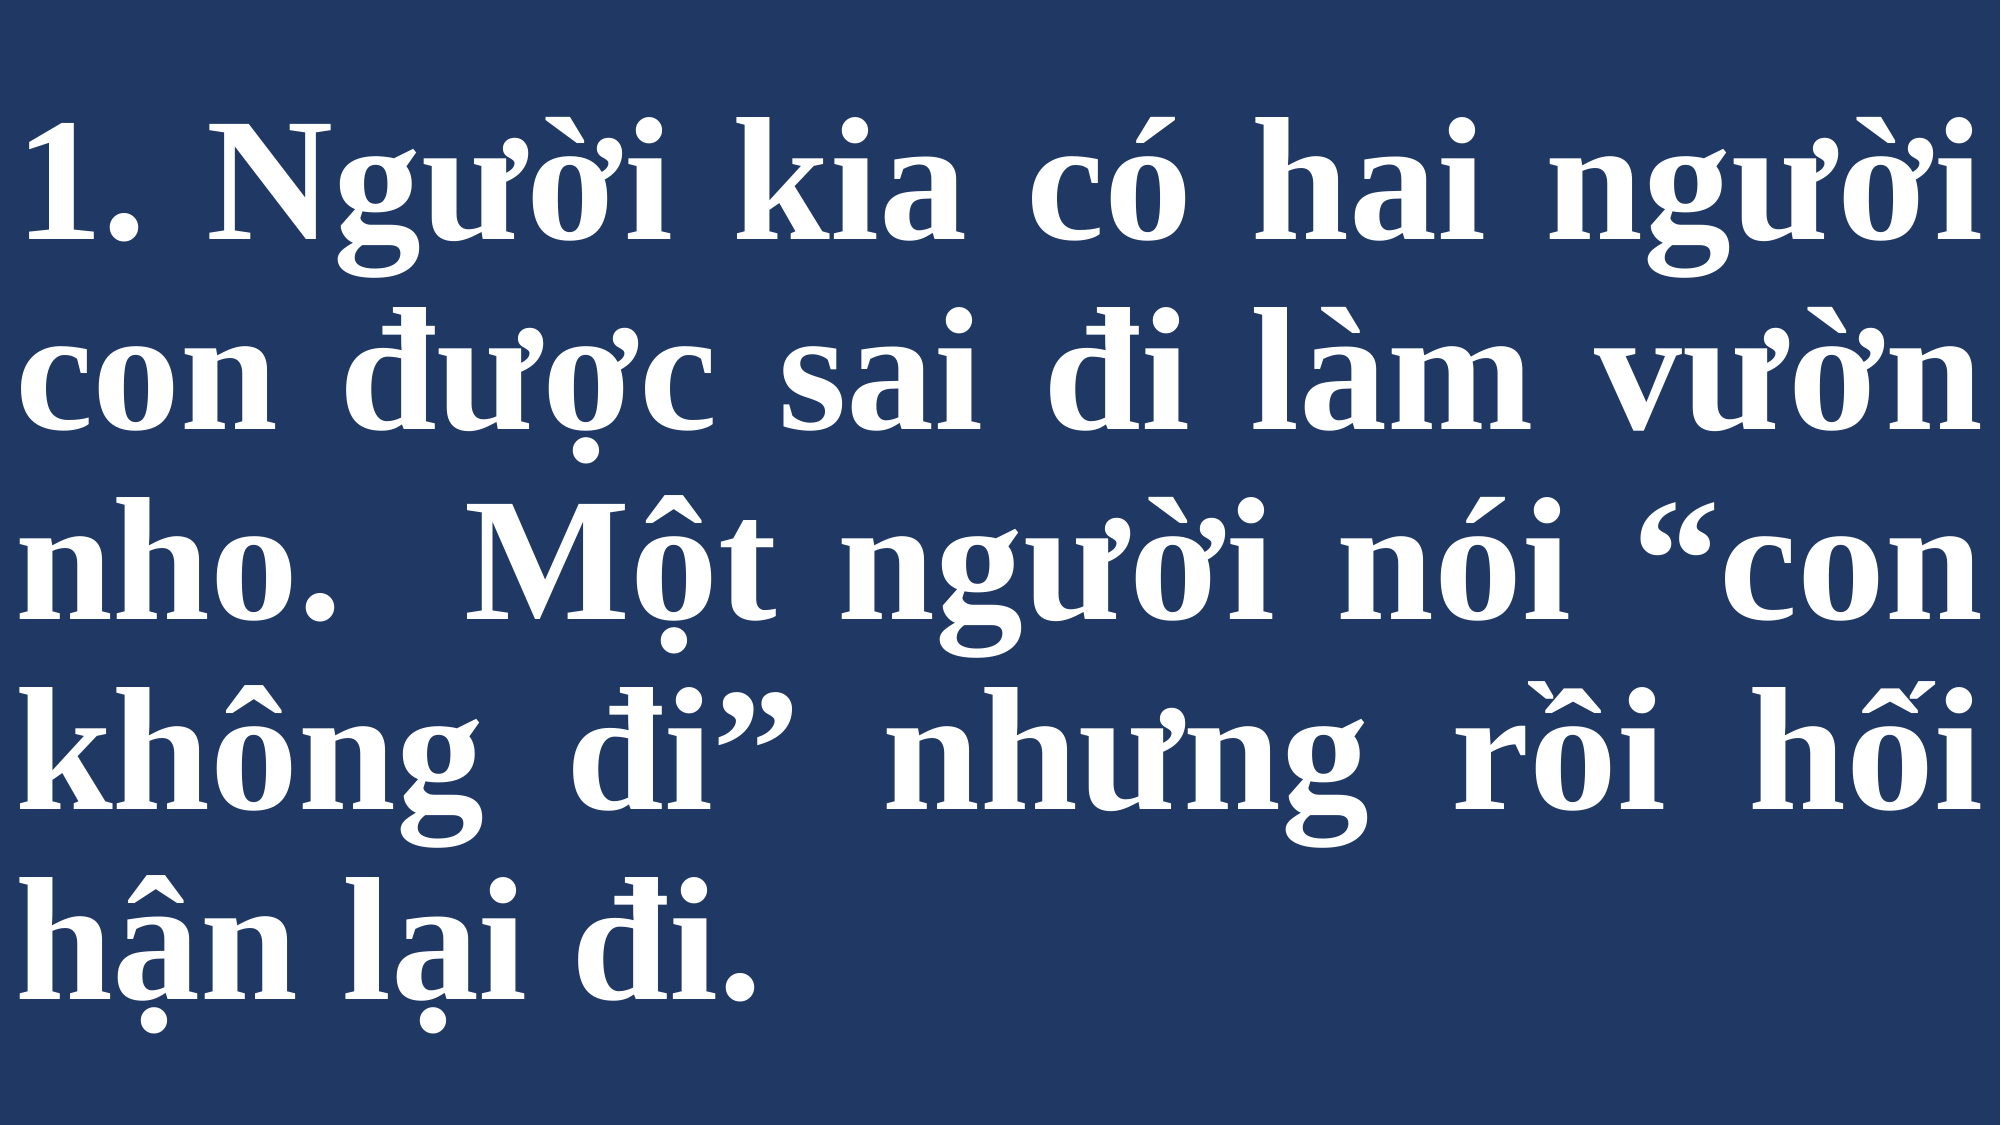

# 1. Người kia có hai người con được sai đi làm vườn nho.  Một người nói “con không đi” nhưng rồi hối hận lại đi.